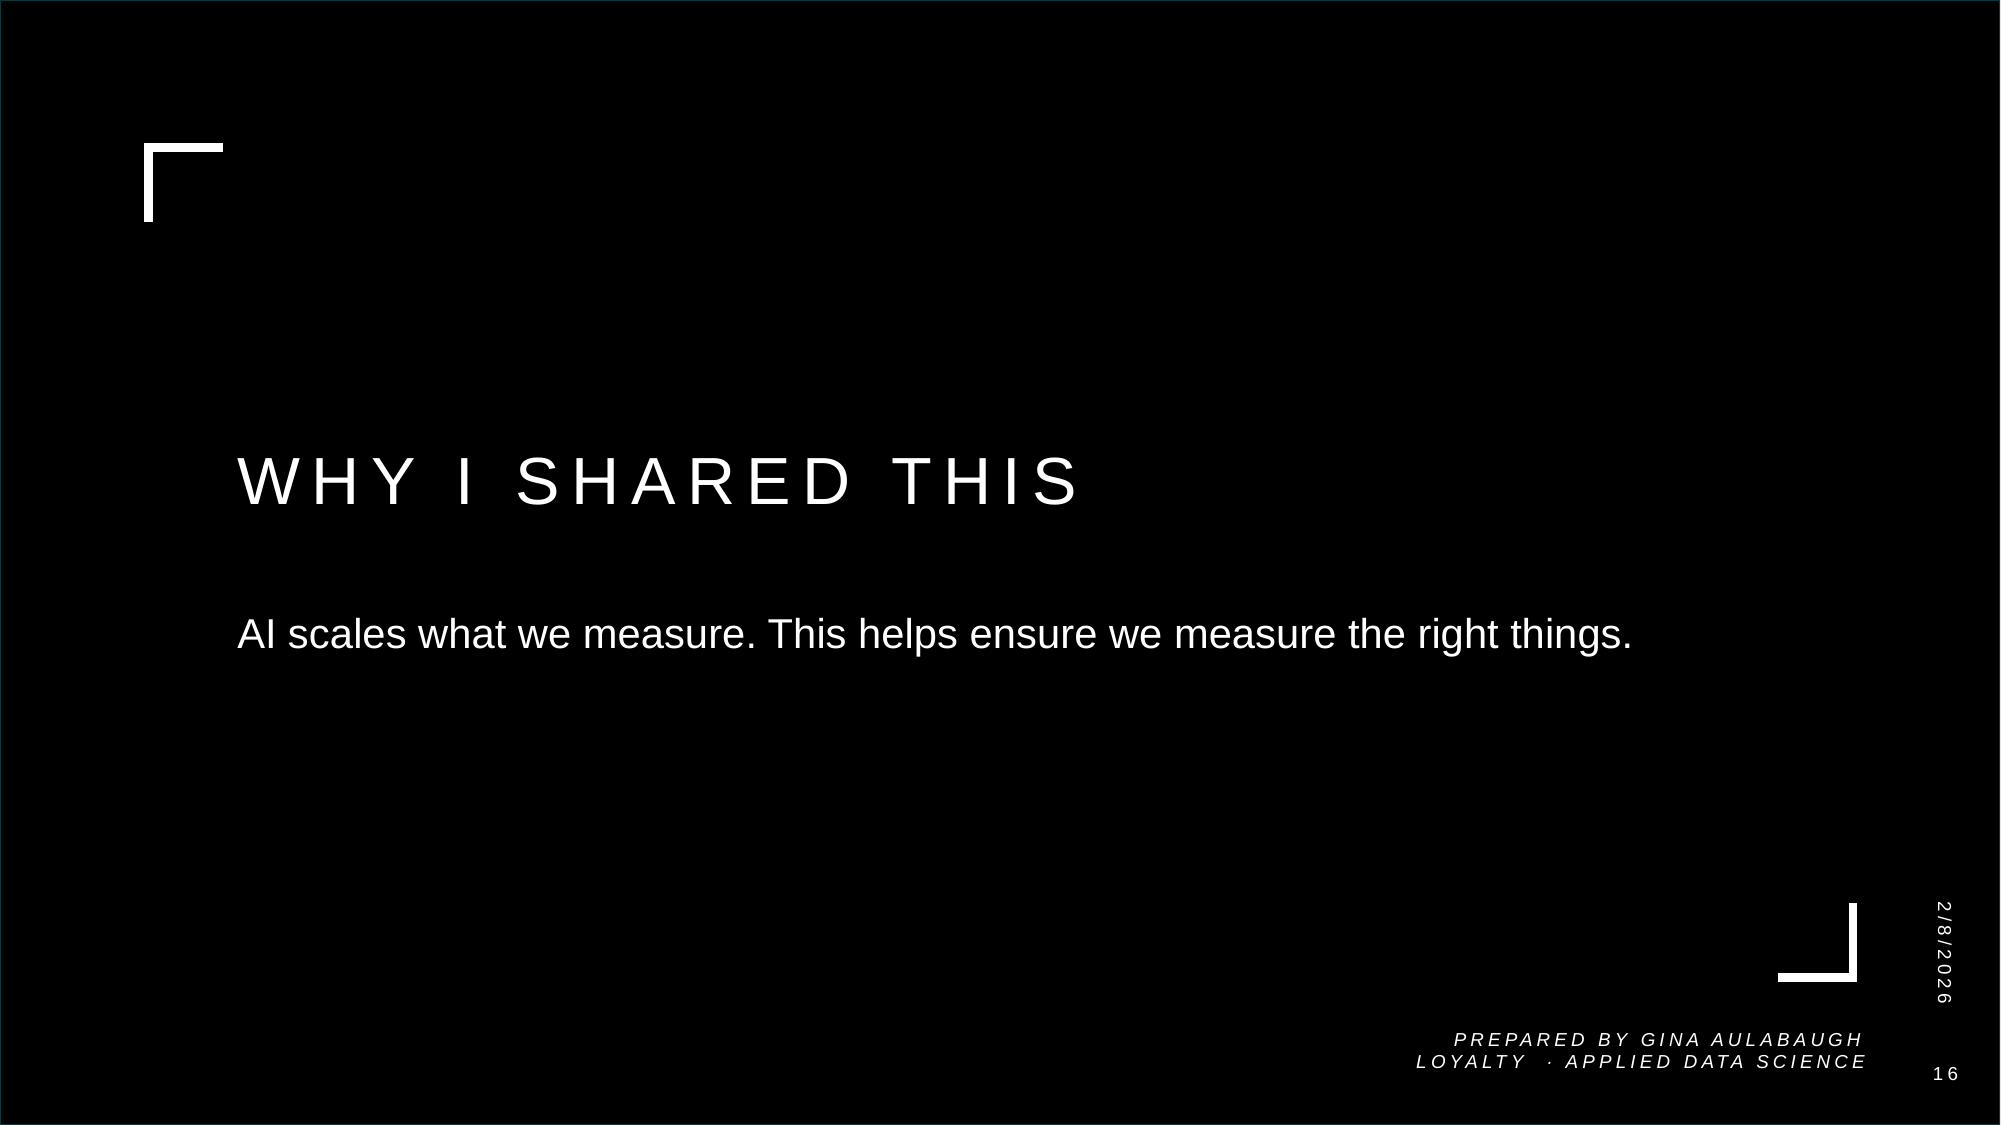

# Why I Shared This
AI scales what we measure. This helps ensure we measure the right things.

2/8/2026
Prepared by Gina Aulabaugh
 Loyalty  · Applied Data Science

16